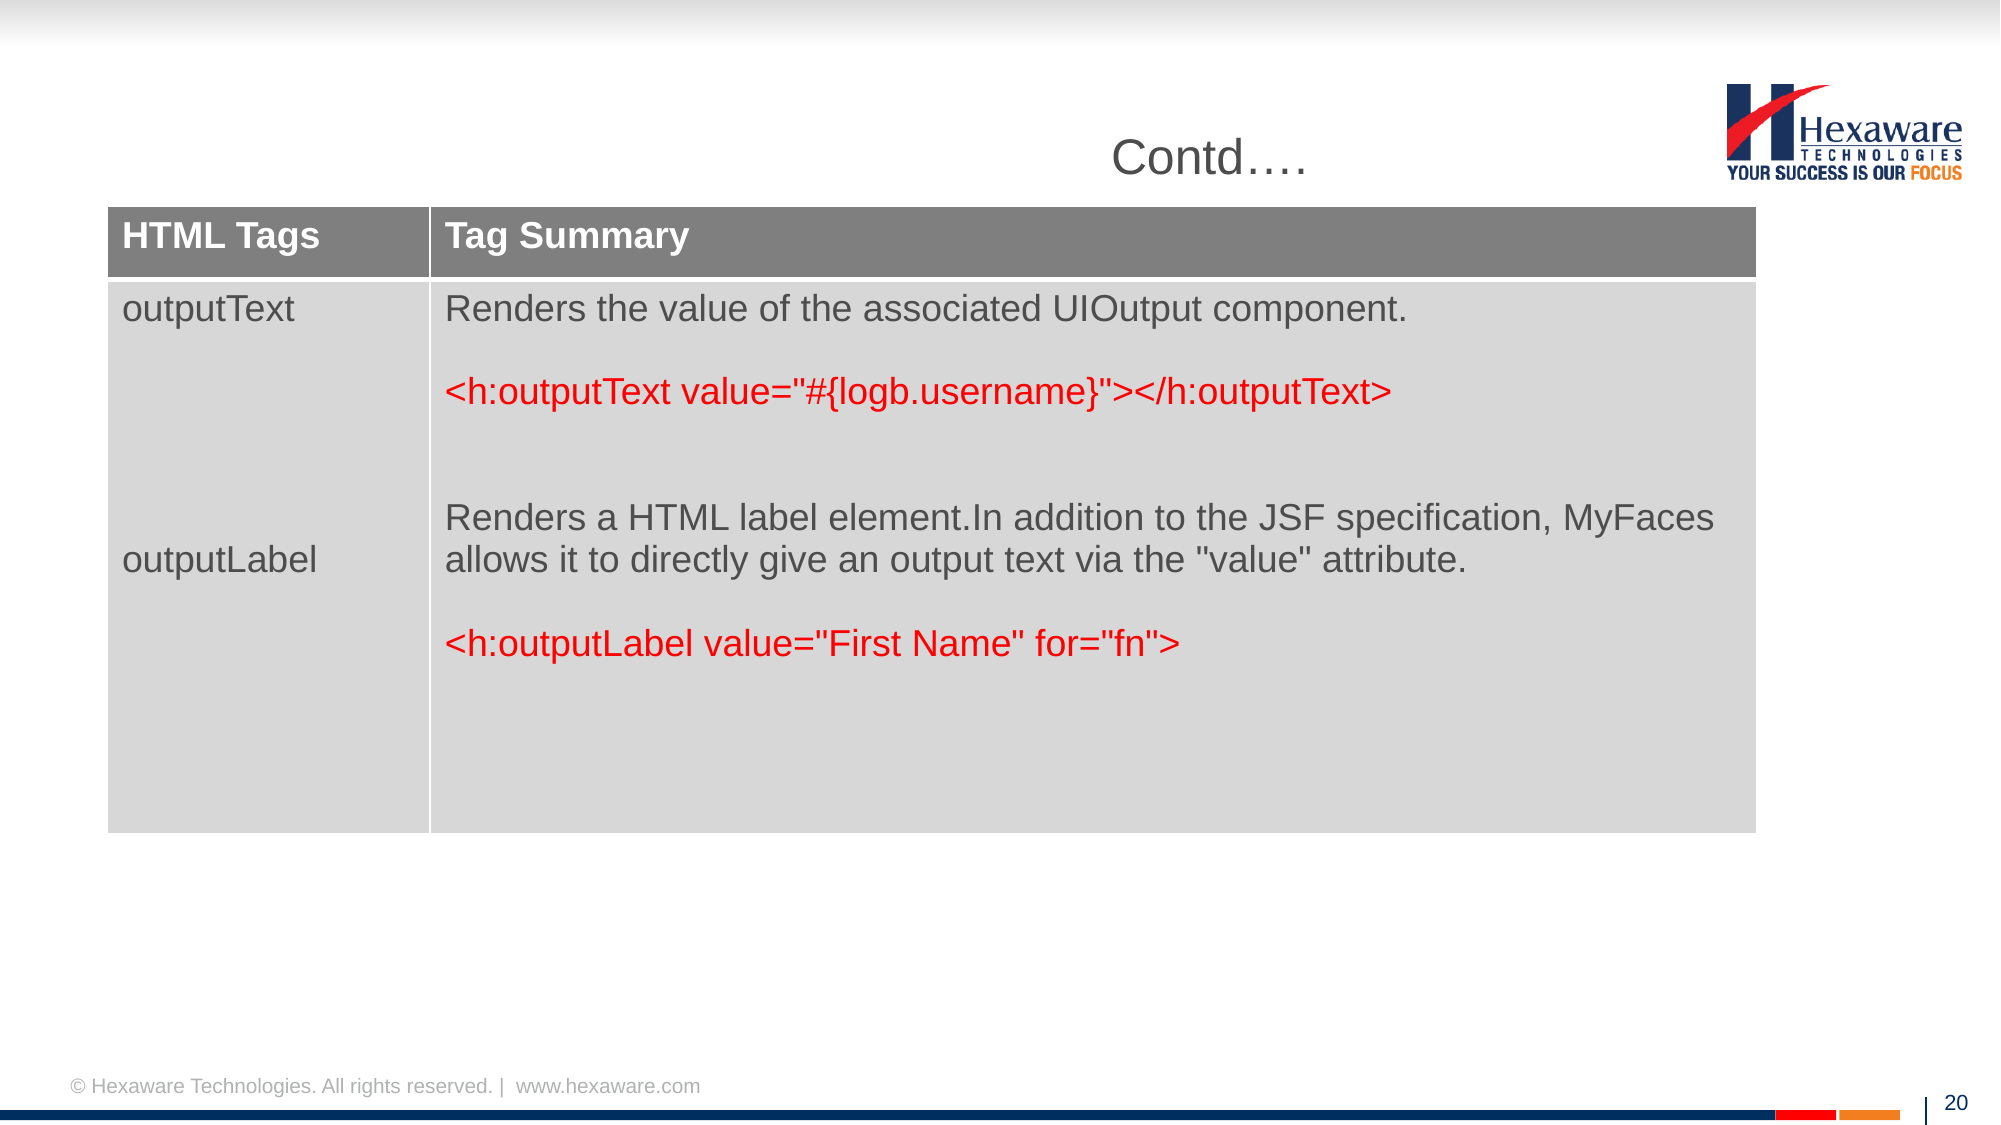

# Contd….
| HTML Tags | Tag Summary |
| --- | --- |
| outputText outputLabel | Renders the value of the associated UIOutput component. <h:outputText value="#{logb.username}"></h:outputText> Renders a HTML label element.In addition to the JSF specification, MyFaces allows it to directly give an output text via the "value" attribute. <h:outputLabel value="First Name" for="fn"> |